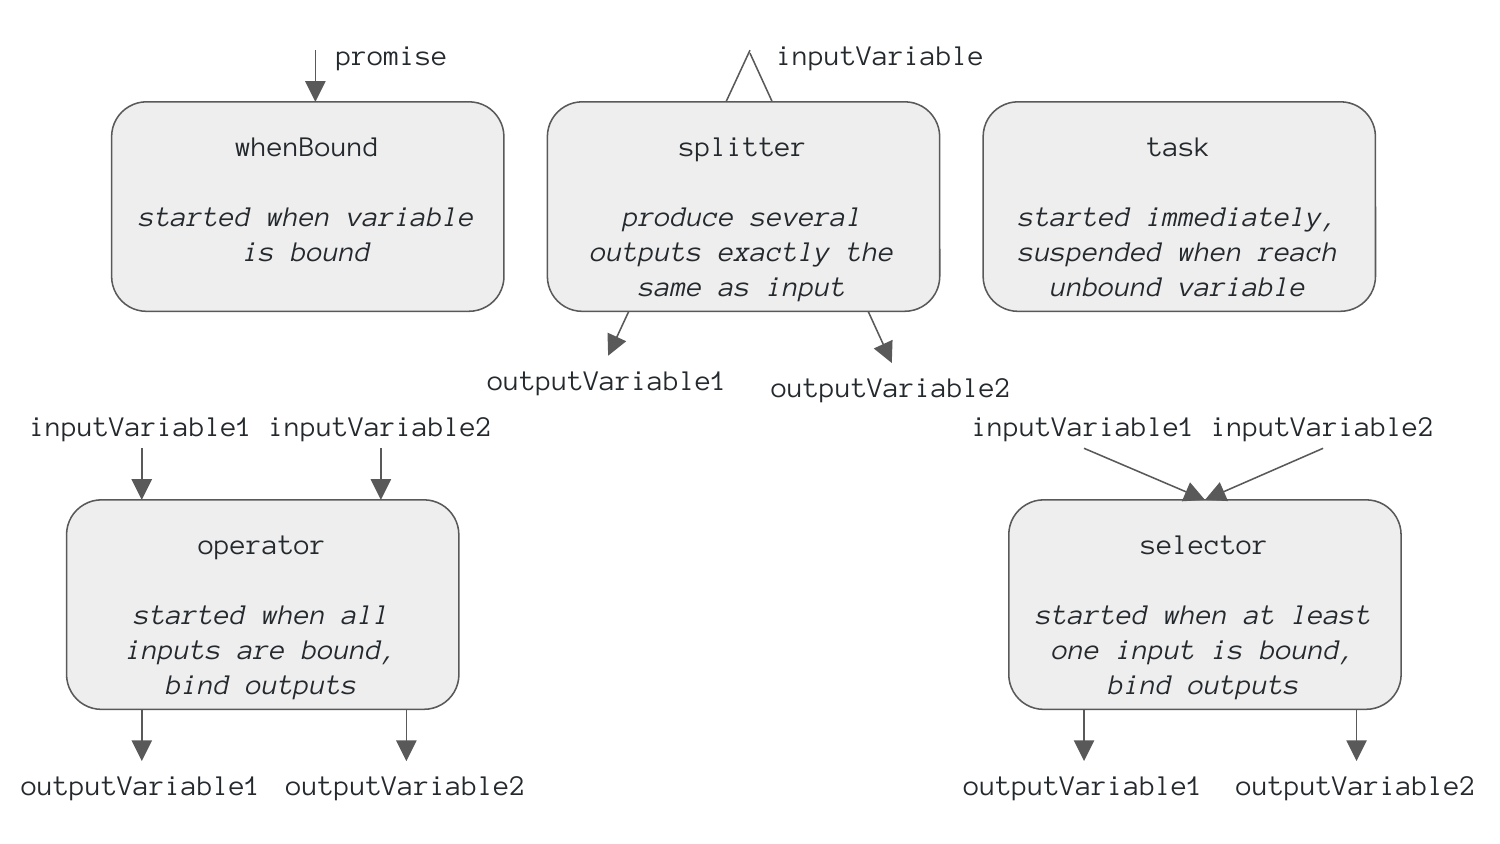

promise
inputVariable
task

started immediately, suspended when reach unbound variable
whenBound

started when variable is bound
splitter

produce several outputs exactly the same as input
outputVariable1
outputVariable2
inputVariable1
inputVariable1
inputVariable2
inputVariable2
selector

started when at least one input is bound, bind outputs
operator

started when all inputs are bound, bind outputs
outputVariable1
outputVariable2
outputVariable1
outputVariable2